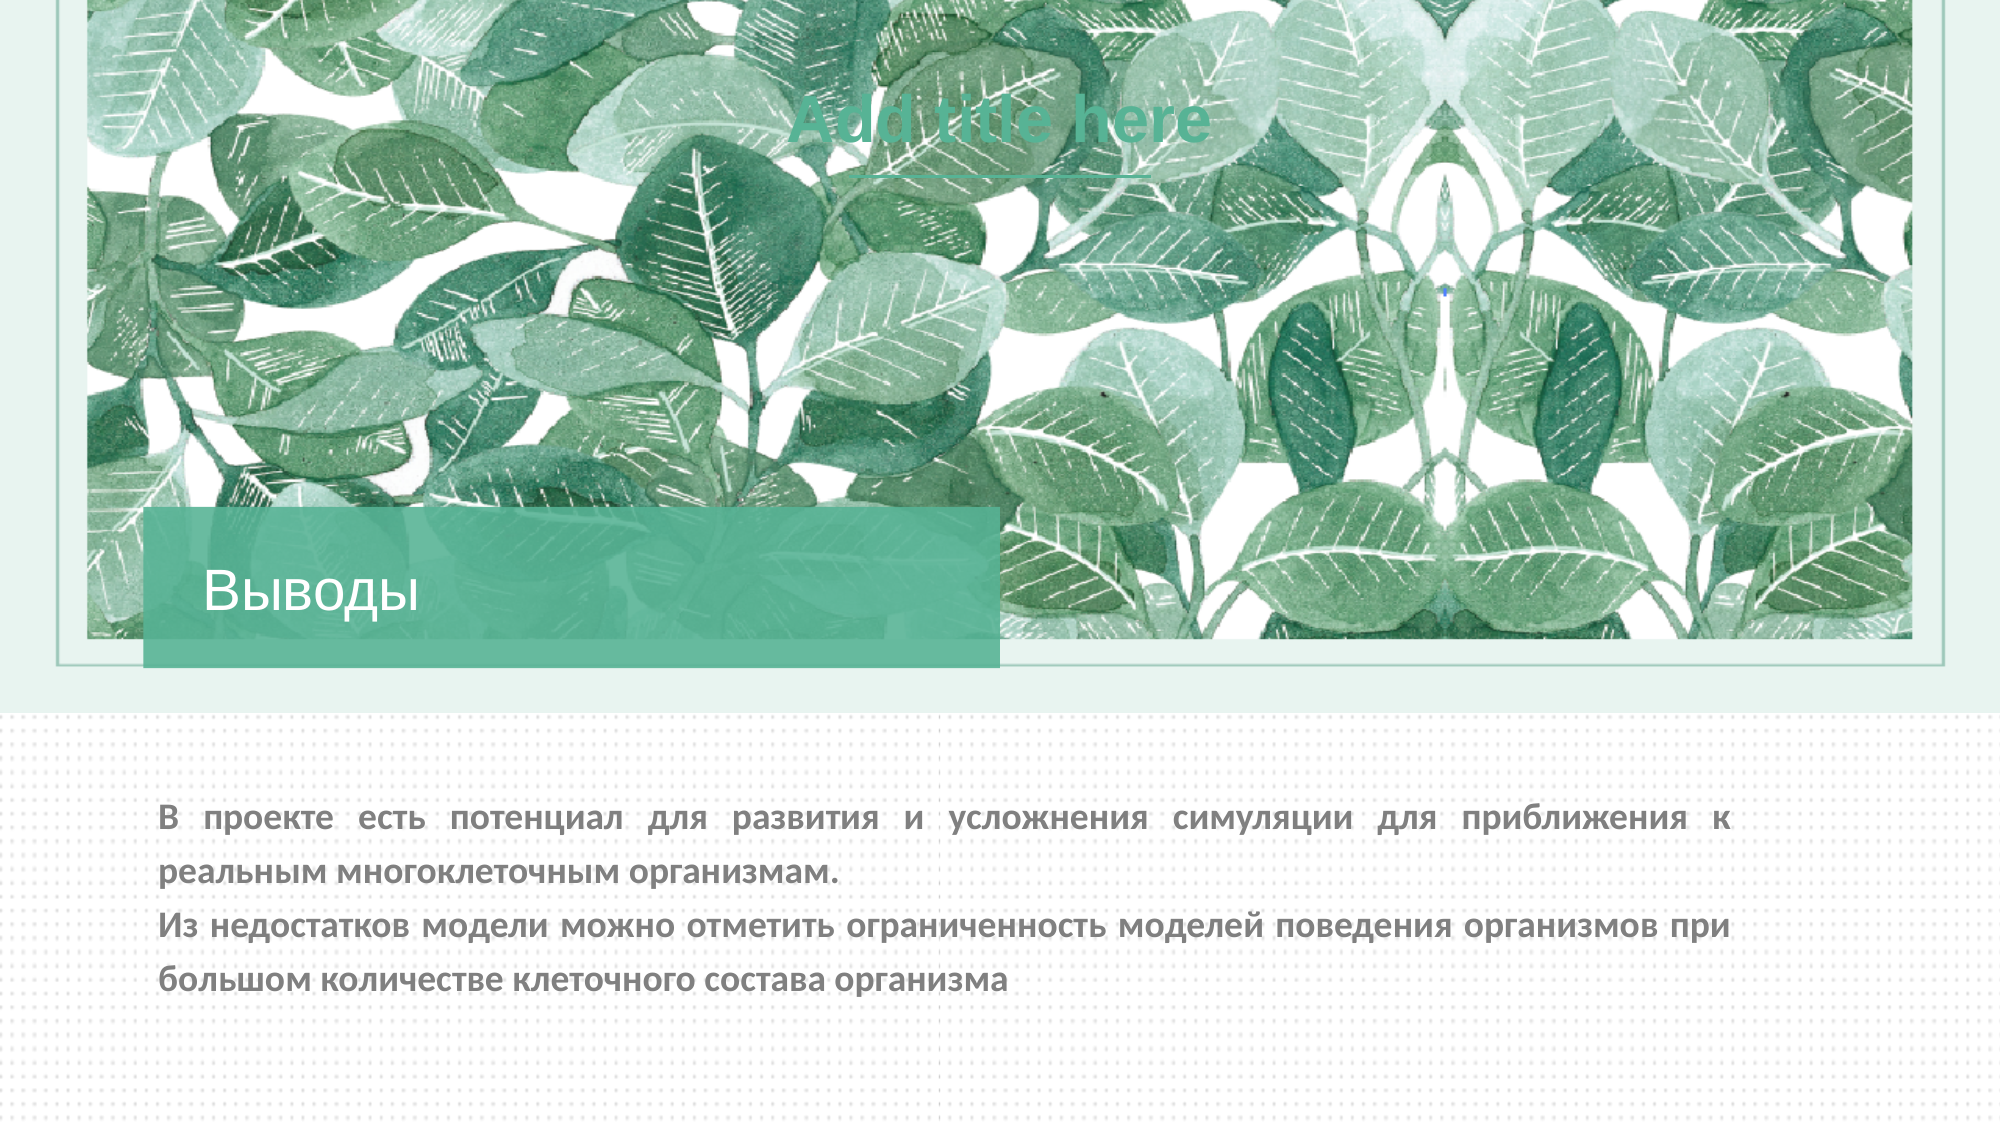

Add title here
Выводы
В проекте есть потенциал для развития и усложнения симуляции для приближения к реальным многоклеточным организмам.
Из недостатков модели можно отметить ограниченность моделей поведения организмов при большом количестве клеточного состава организма